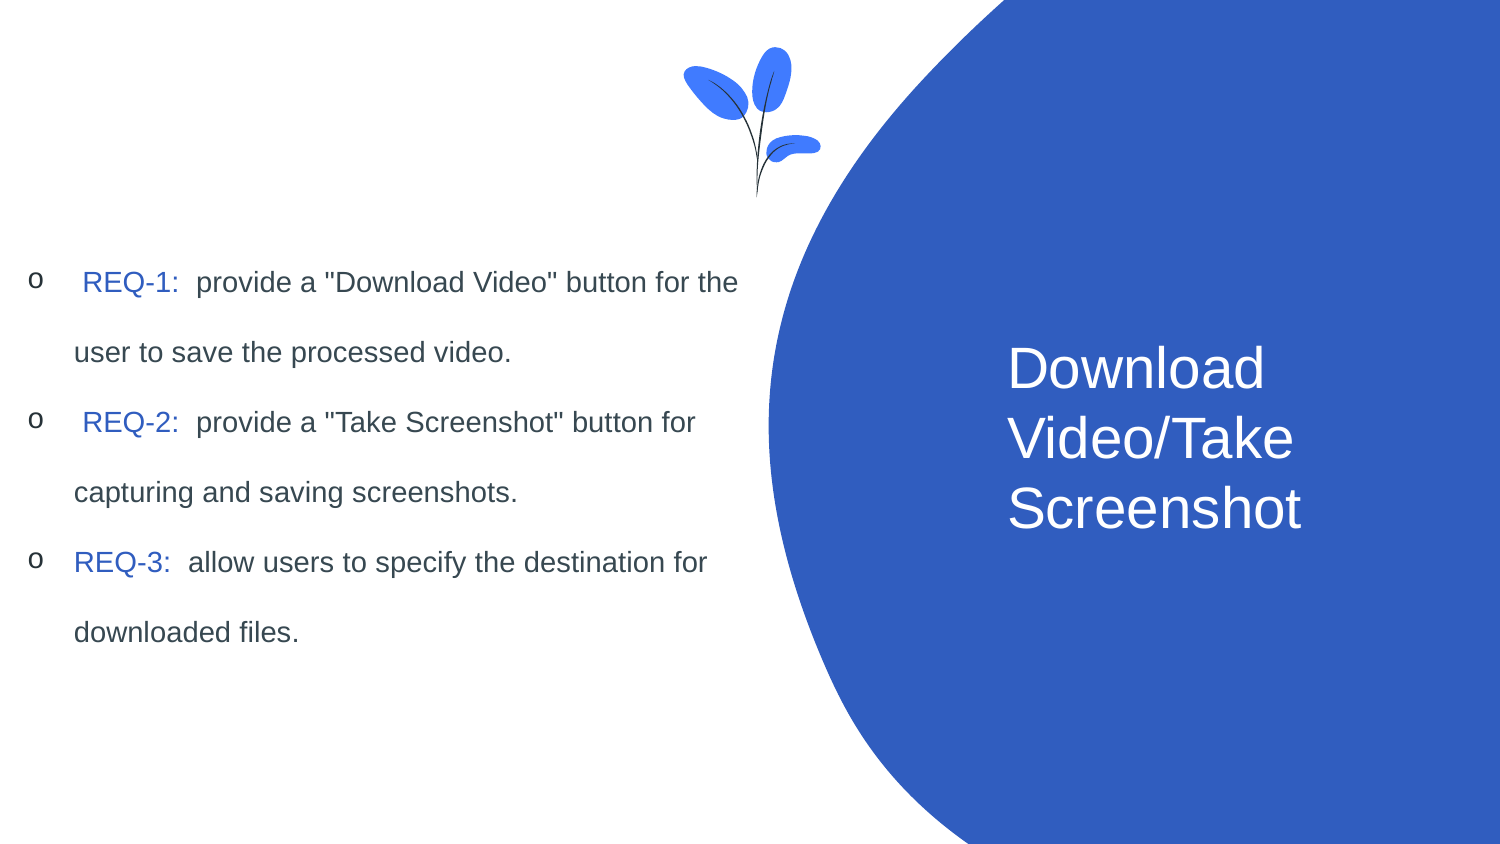

REQ-1:  provide a "Download Video" button for the user to save the processed video.
 REQ-2:  provide a "Take Screenshot" button for capturing and saving screenshots.
REQ-3:  allow users to specify the destination for downloaded files.
# Download Video/Take Screenshot